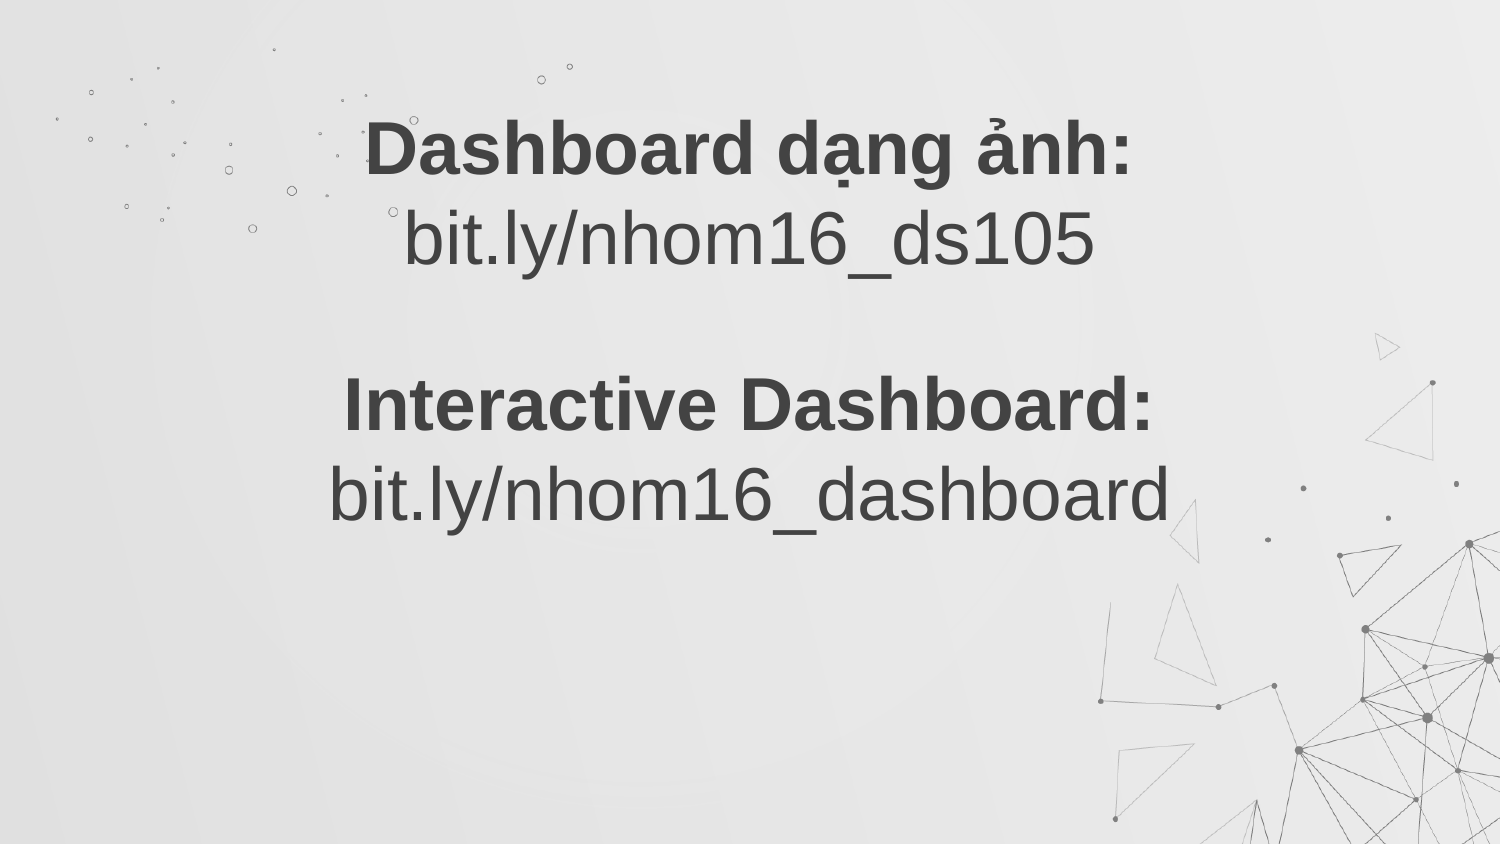

# Dashboard dạng ảnh: bit.ly/nhom16_ds105
Interactive Dashboard:
bit.ly/nhom16_dashboard